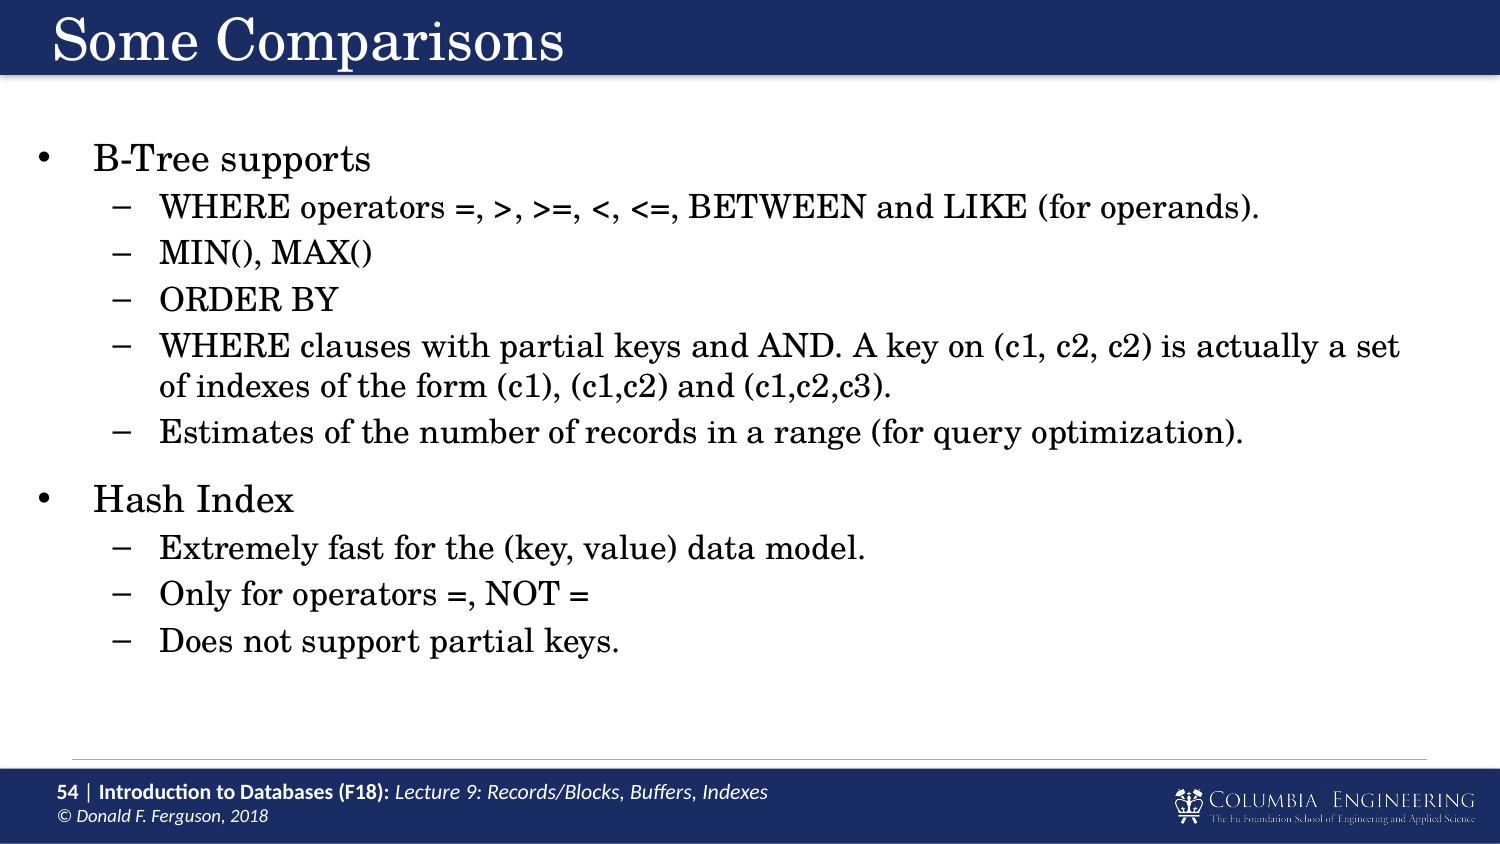

# Some Comparisons
B-Tree supports
WHERE operators =, >, >=, <, <=, BETWEEN and LIKE (for operands).
MIN(), MAX()
ORDER BY
WHERE clauses with partial keys and AND. A key on (c1, c2, c2) is actually a set of indexes of the form (c1), (c1,c2) and (c1,c2,c3).
Estimates of the number of records in a range (for query optimization).
Hash Index
Extremely fast for the (key, value) data model.
Only for operators =, NOT =
Does not support partial keys.